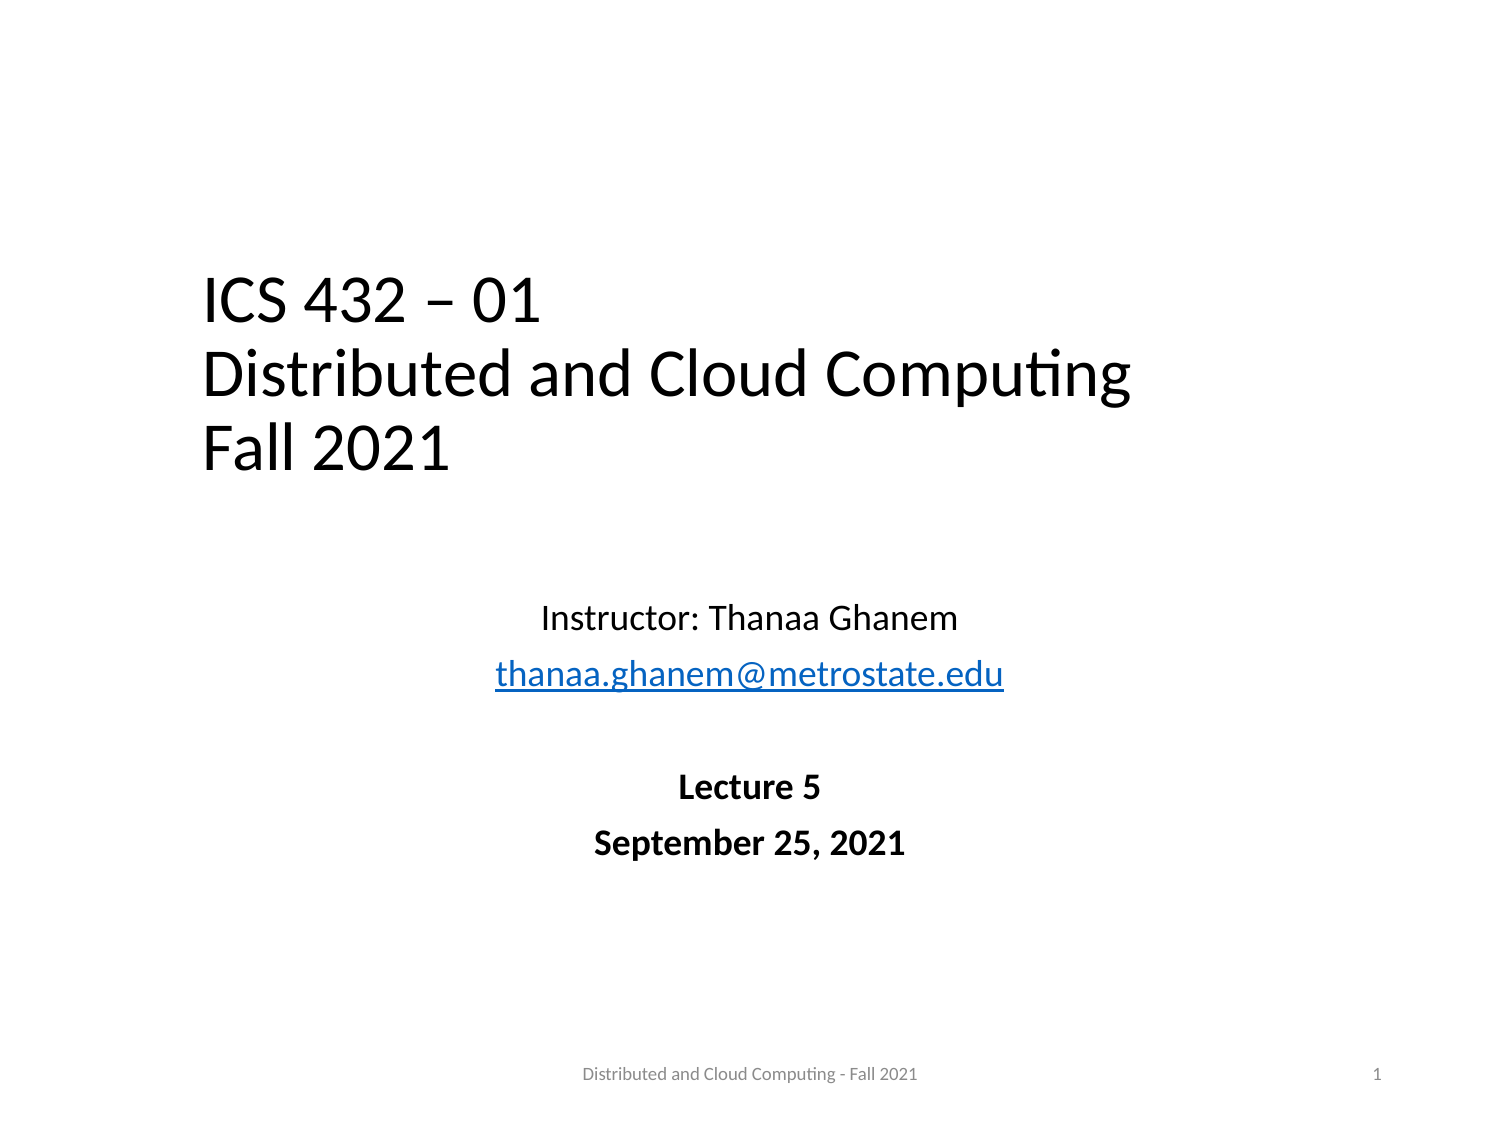

# ICS 432 – 01 Distributed and Cloud Computing Fall 2021
Instructor: Thanaa Ghanem
thanaa.ghanem@metrostate.edu

Lecture 5
September 25, 2021

Distributed and Cloud Computing - Fall 2021
1